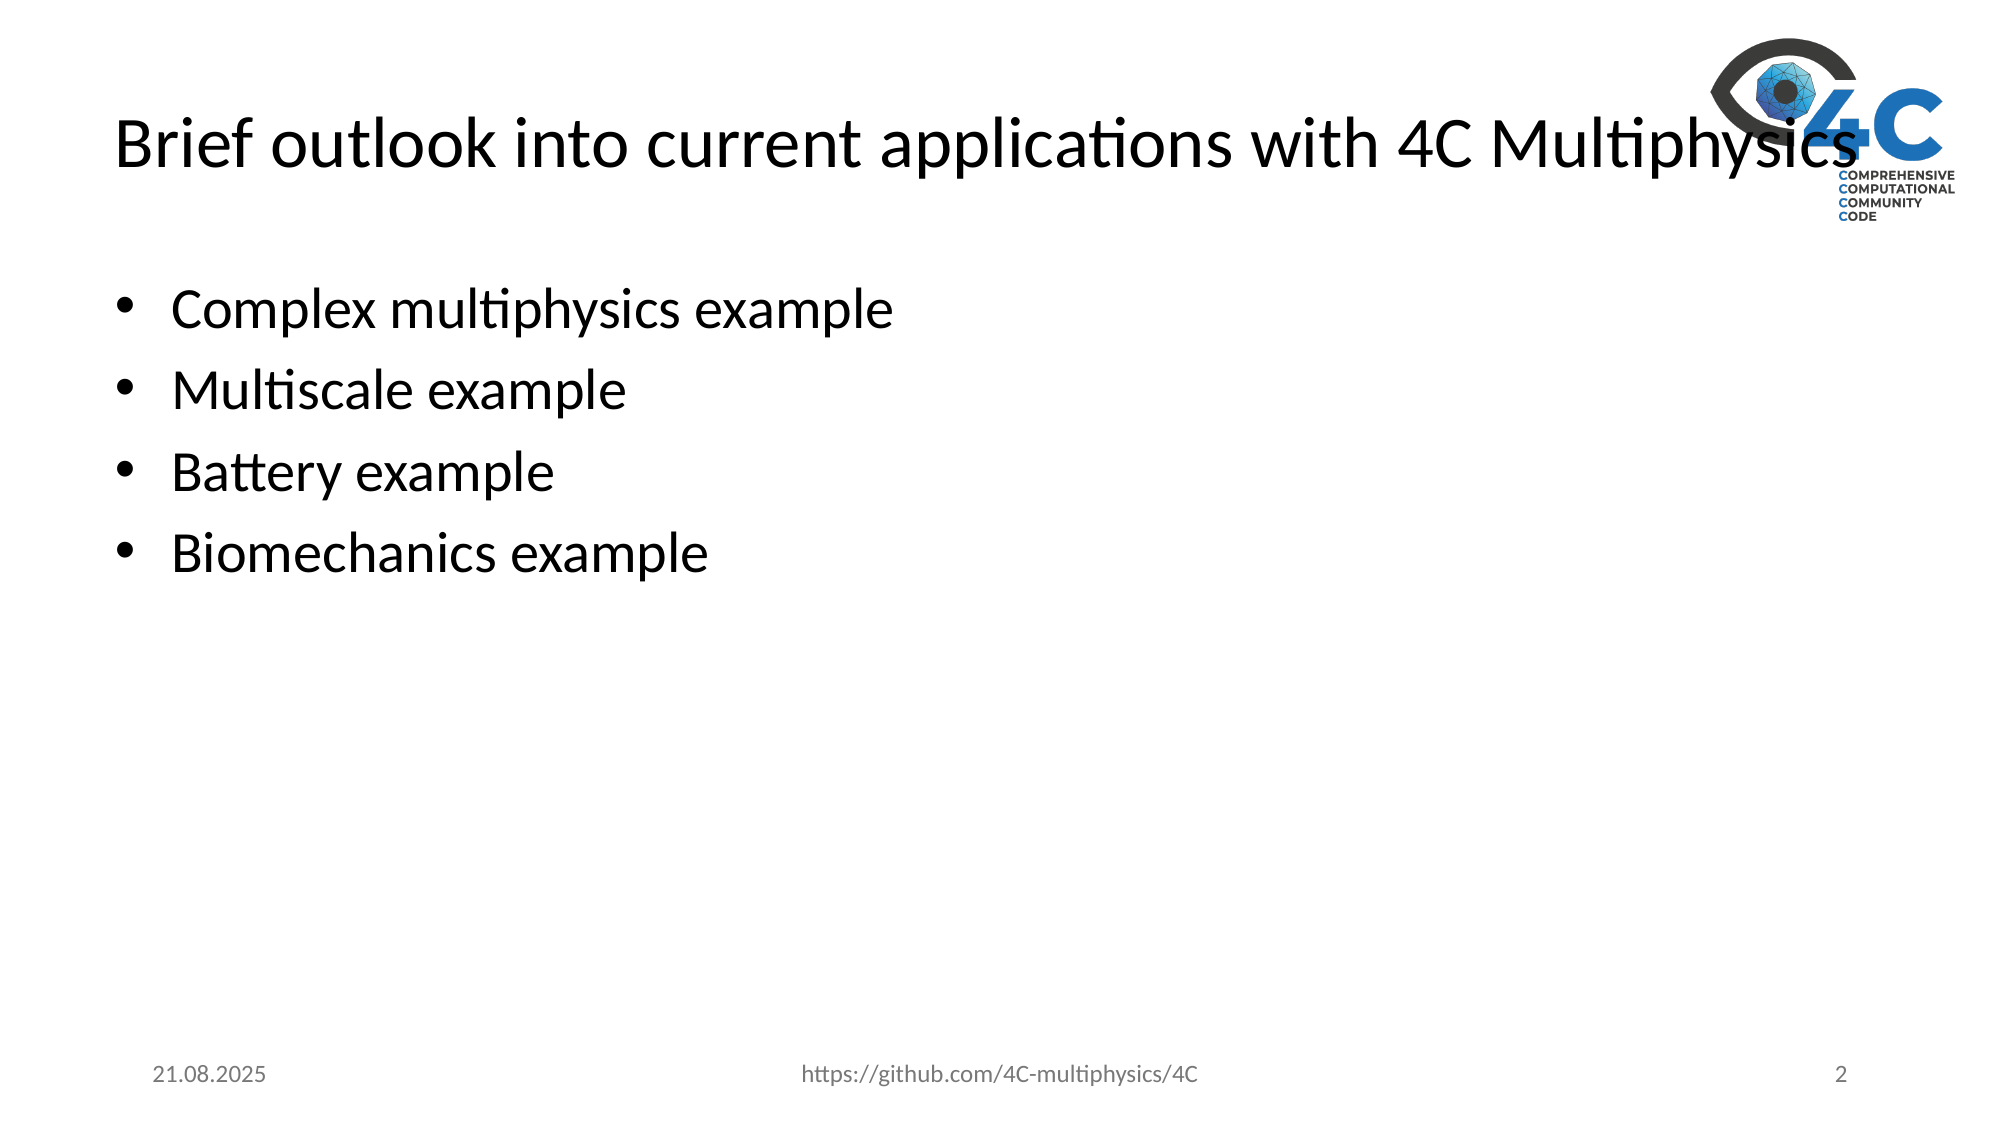

# Brief outlook into current applications with 4C Multiphysics
Complex multiphysics example
Multiscale example
Battery example
Biomechanics example
21.08.2025
https://github.com/4C-multiphysics/4C
2